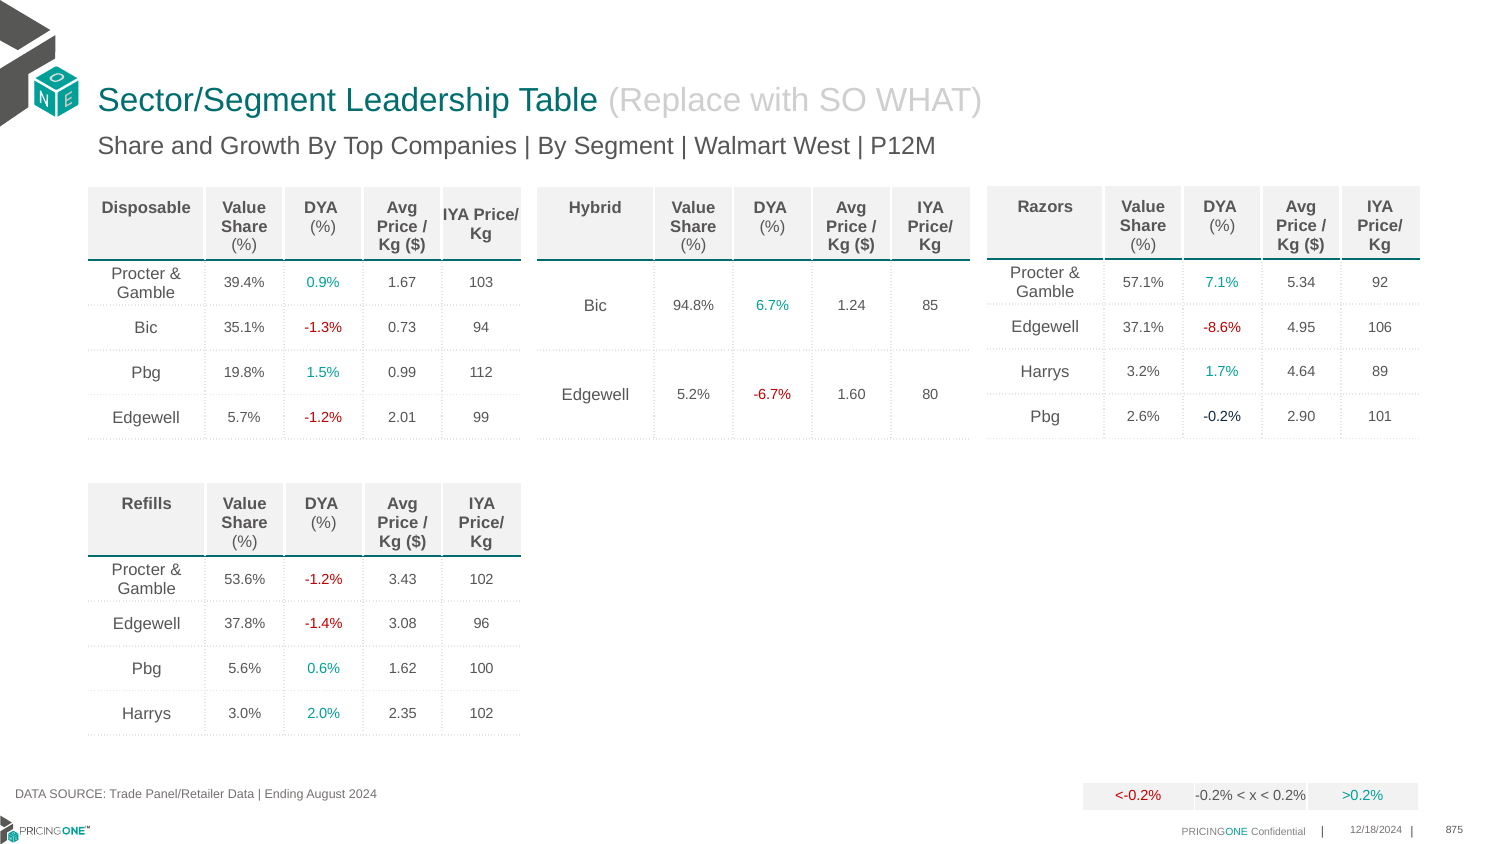

# Sector/Segment Leadership Table (Replace with SO WHAT)
Share and Growth By Top Companies | By Segment | Walmart West | P12M
| Razors | Value Share (%) | DYA (%) | Avg Price /Kg ($) | IYA Price/Kg |
| --- | --- | --- | --- | --- |
| Procter & Gamble | 57.1% | 7.1% | 5.34 | 92 |
| Edgewell | 37.1% | -8.6% | 4.95 | 106 |
| Harrys | 3.2% | 1.7% | 4.64 | 89 |
| Pbg | 2.6% | -0.2% | 2.90 | 101 |
| Disposable | Value Share (%) | DYA (%) | Avg Price /Kg ($) | IYA Price/ Kg |
| --- | --- | --- | --- | --- |
| Procter & Gamble | 39.4% | 0.9% | 1.67 | 103 |
| Bic | 35.1% | -1.3% | 0.73 | 94 |
| Pbg | 19.8% | 1.5% | 0.99 | 112 |
| Edgewell | 5.7% | -1.2% | 2.01 | 99 |
| Hybrid | Value Share (%) | DYA (%) | Avg Price /Kg ($) | IYA Price/Kg |
| --- | --- | --- | --- | --- |
| Bic | 94.8% | 6.7% | 1.24 | 85 |
| Edgewell | 5.2% | -6.7% | 1.60 | 80 |
| Refills | Value Share (%) | DYA (%) | Avg Price /Kg ($) | IYA Price/Kg |
| --- | --- | --- | --- | --- |
| Procter & Gamble | 53.6% | -1.2% | 3.43 | 102 |
| Edgewell | 37.8% | -1.4% | 3.08 | 96 |
| Pbg | 5.6% | 0.6% | 1.62 | 100 |
| Harrys | 3.0% | 2.0% | 2.35 | 102 |
DATA SOURCE: Trade Panel/Retailer Data | Ending August 2024
| <-0.2% | -0.2% < x < 0.2% | >0.2% |
| --- | --- | --- |

12/18/2024
875